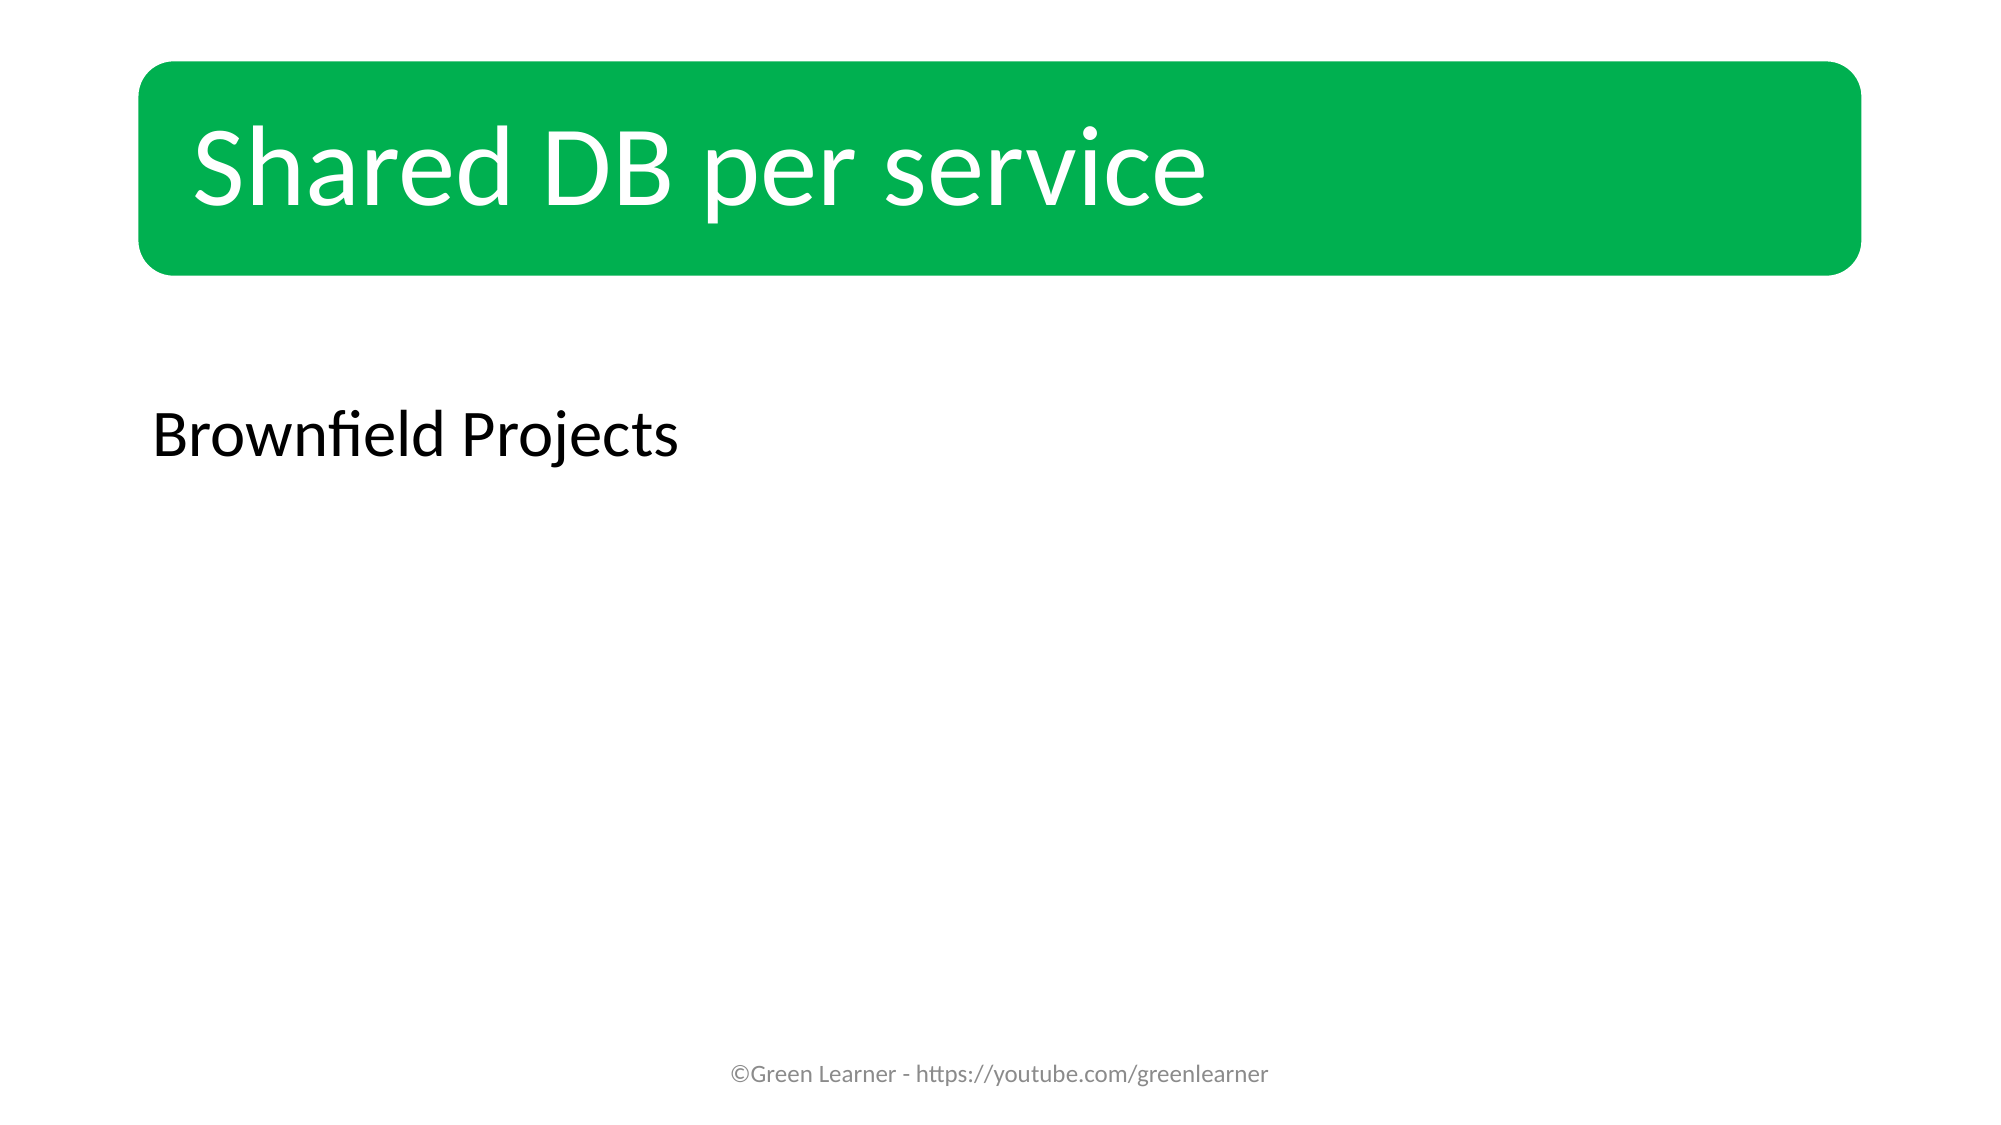

Shared DB per service
Brownfield Projects
©Green Learner - https://youtube.com/greenlearner